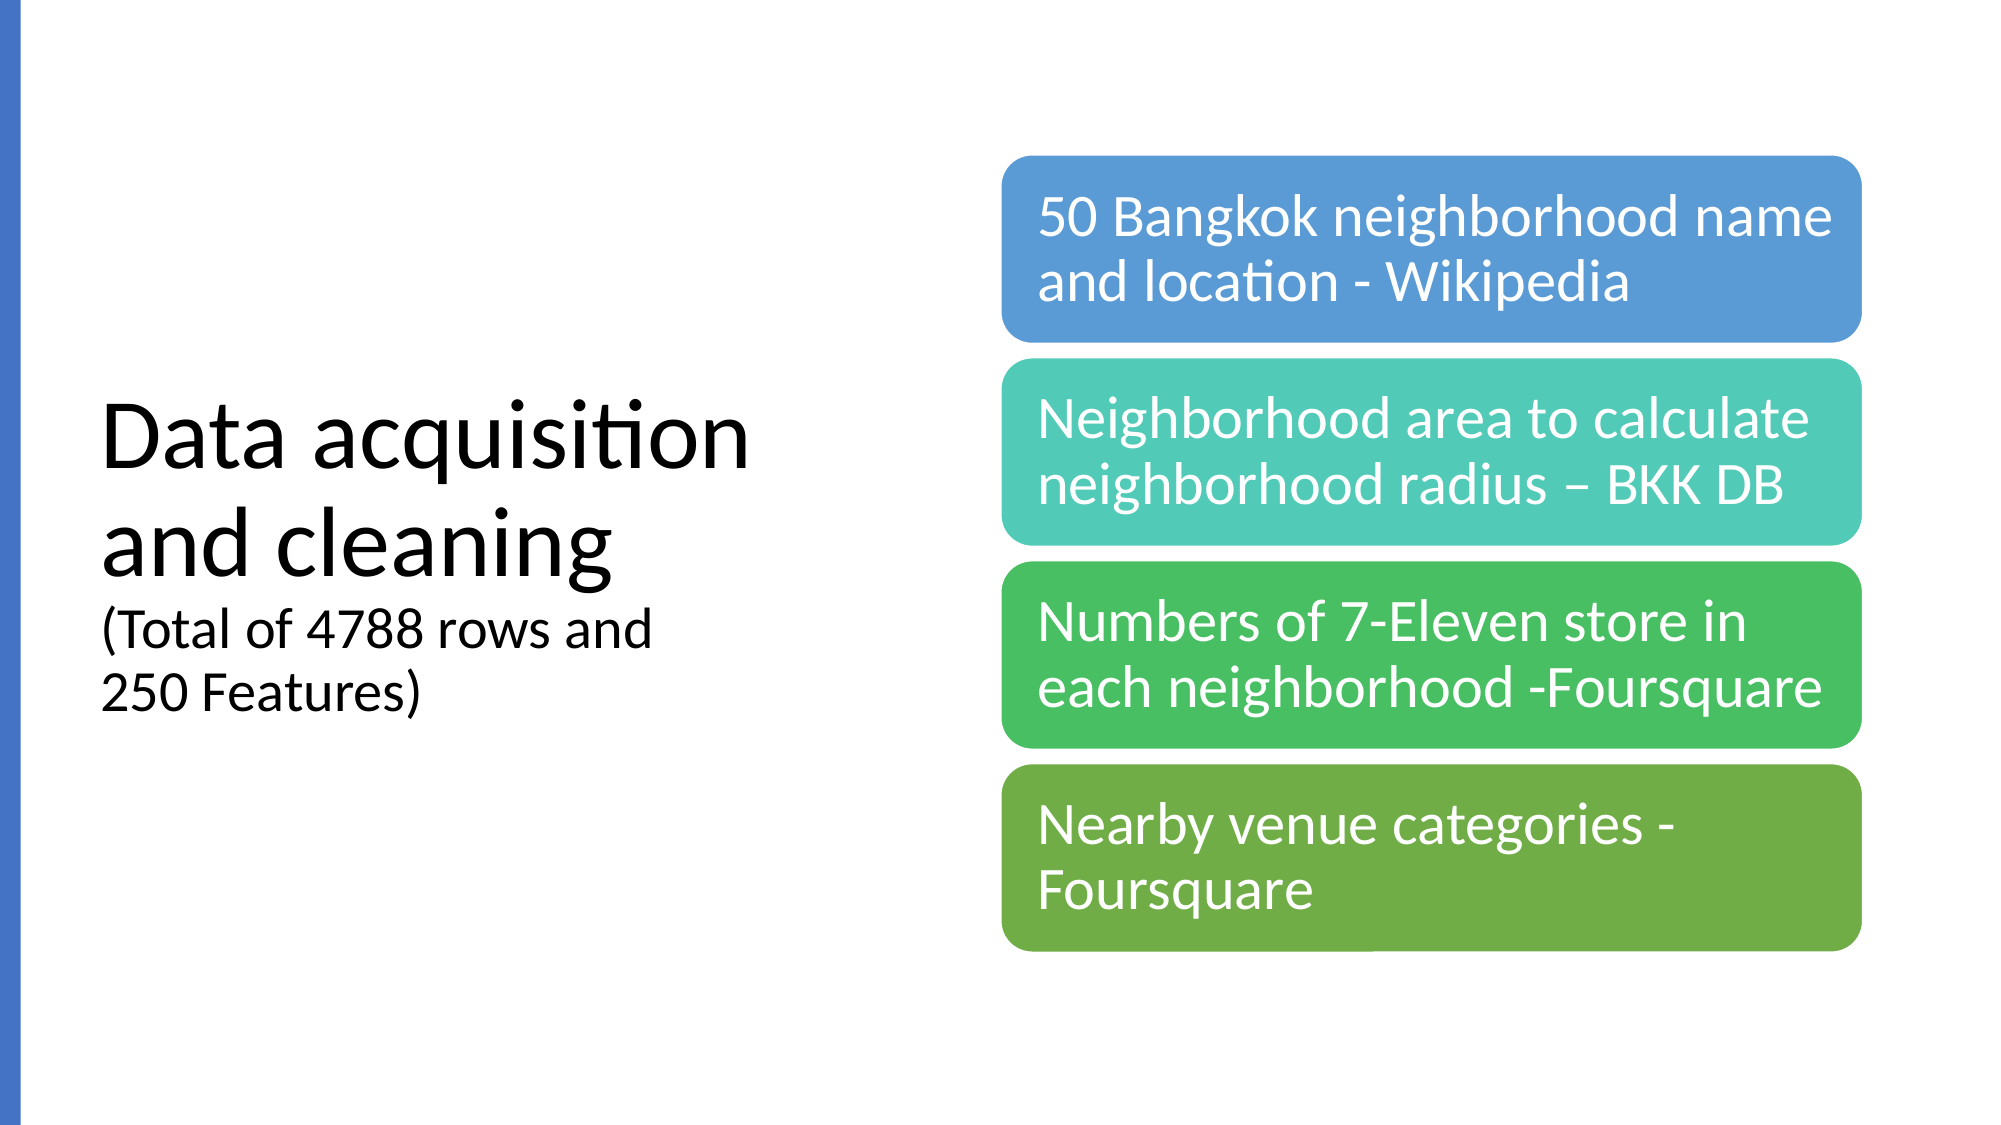

# Data acquisition and cleaning (Total of 4788 rows and 250 Features)
50 Bangkok neighborhood name and location - Wikipedia
Neighborhood area to calculate neighborhood radius – BKK DB
Numbers of 7-Eleven store in each neighborhood -Foursquare
Nearby venue categories -Foursquare